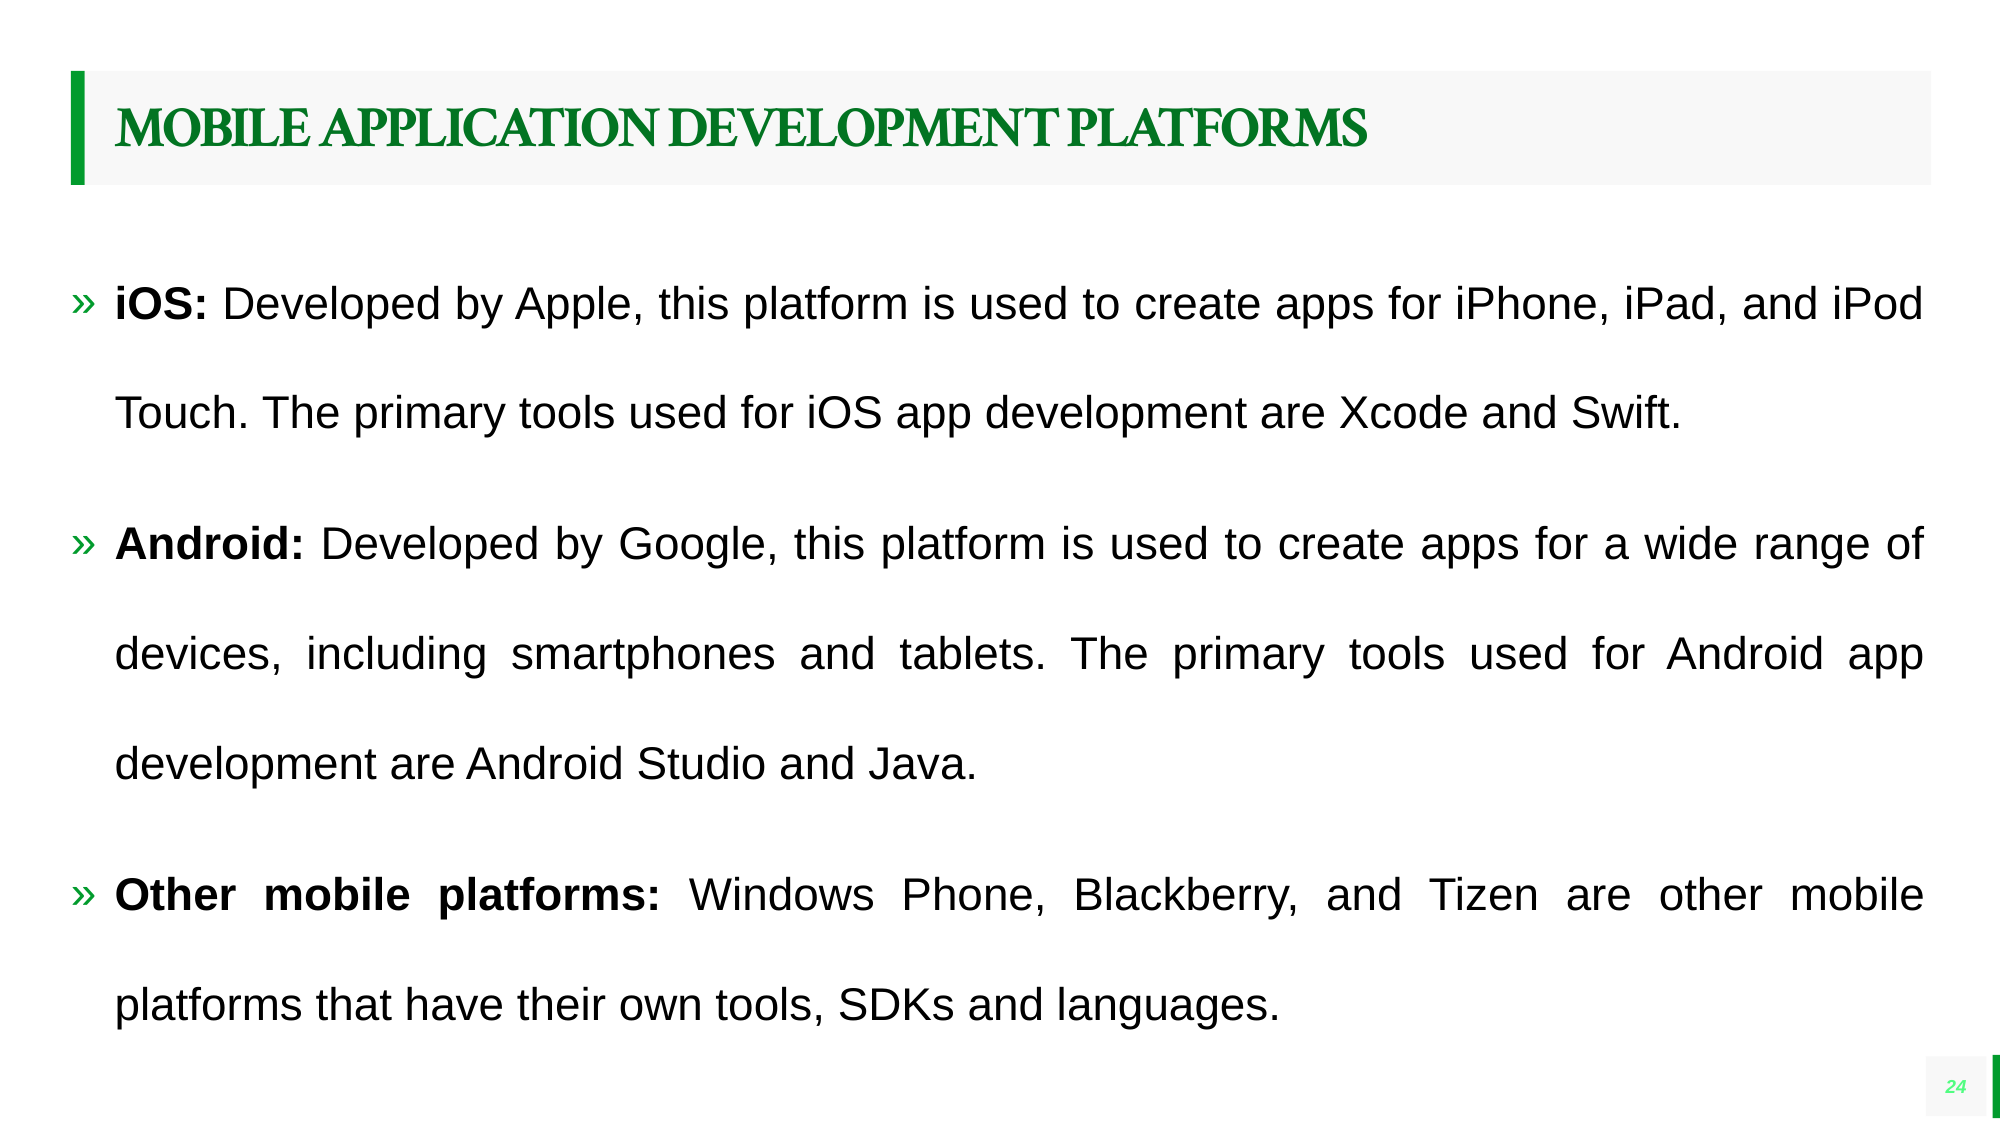

# Mobile Application Development Platforms
iOS: Developed by Apple, this platform is used to create apps for iPhone, iPad, and iPod Touch. The primary tools used for iOS app development are Xcode and Swift.
Android: Developed by Google, this platform is used to create apps for a wide range of devices, including smartphones and tablets. The primary tools used for Android app development are Android Studio and Java.
Other mobile platforms: Windows Phone, Blackberry, and Tizen are other mobile platforms that have their own tools, SDKs and languages.
24